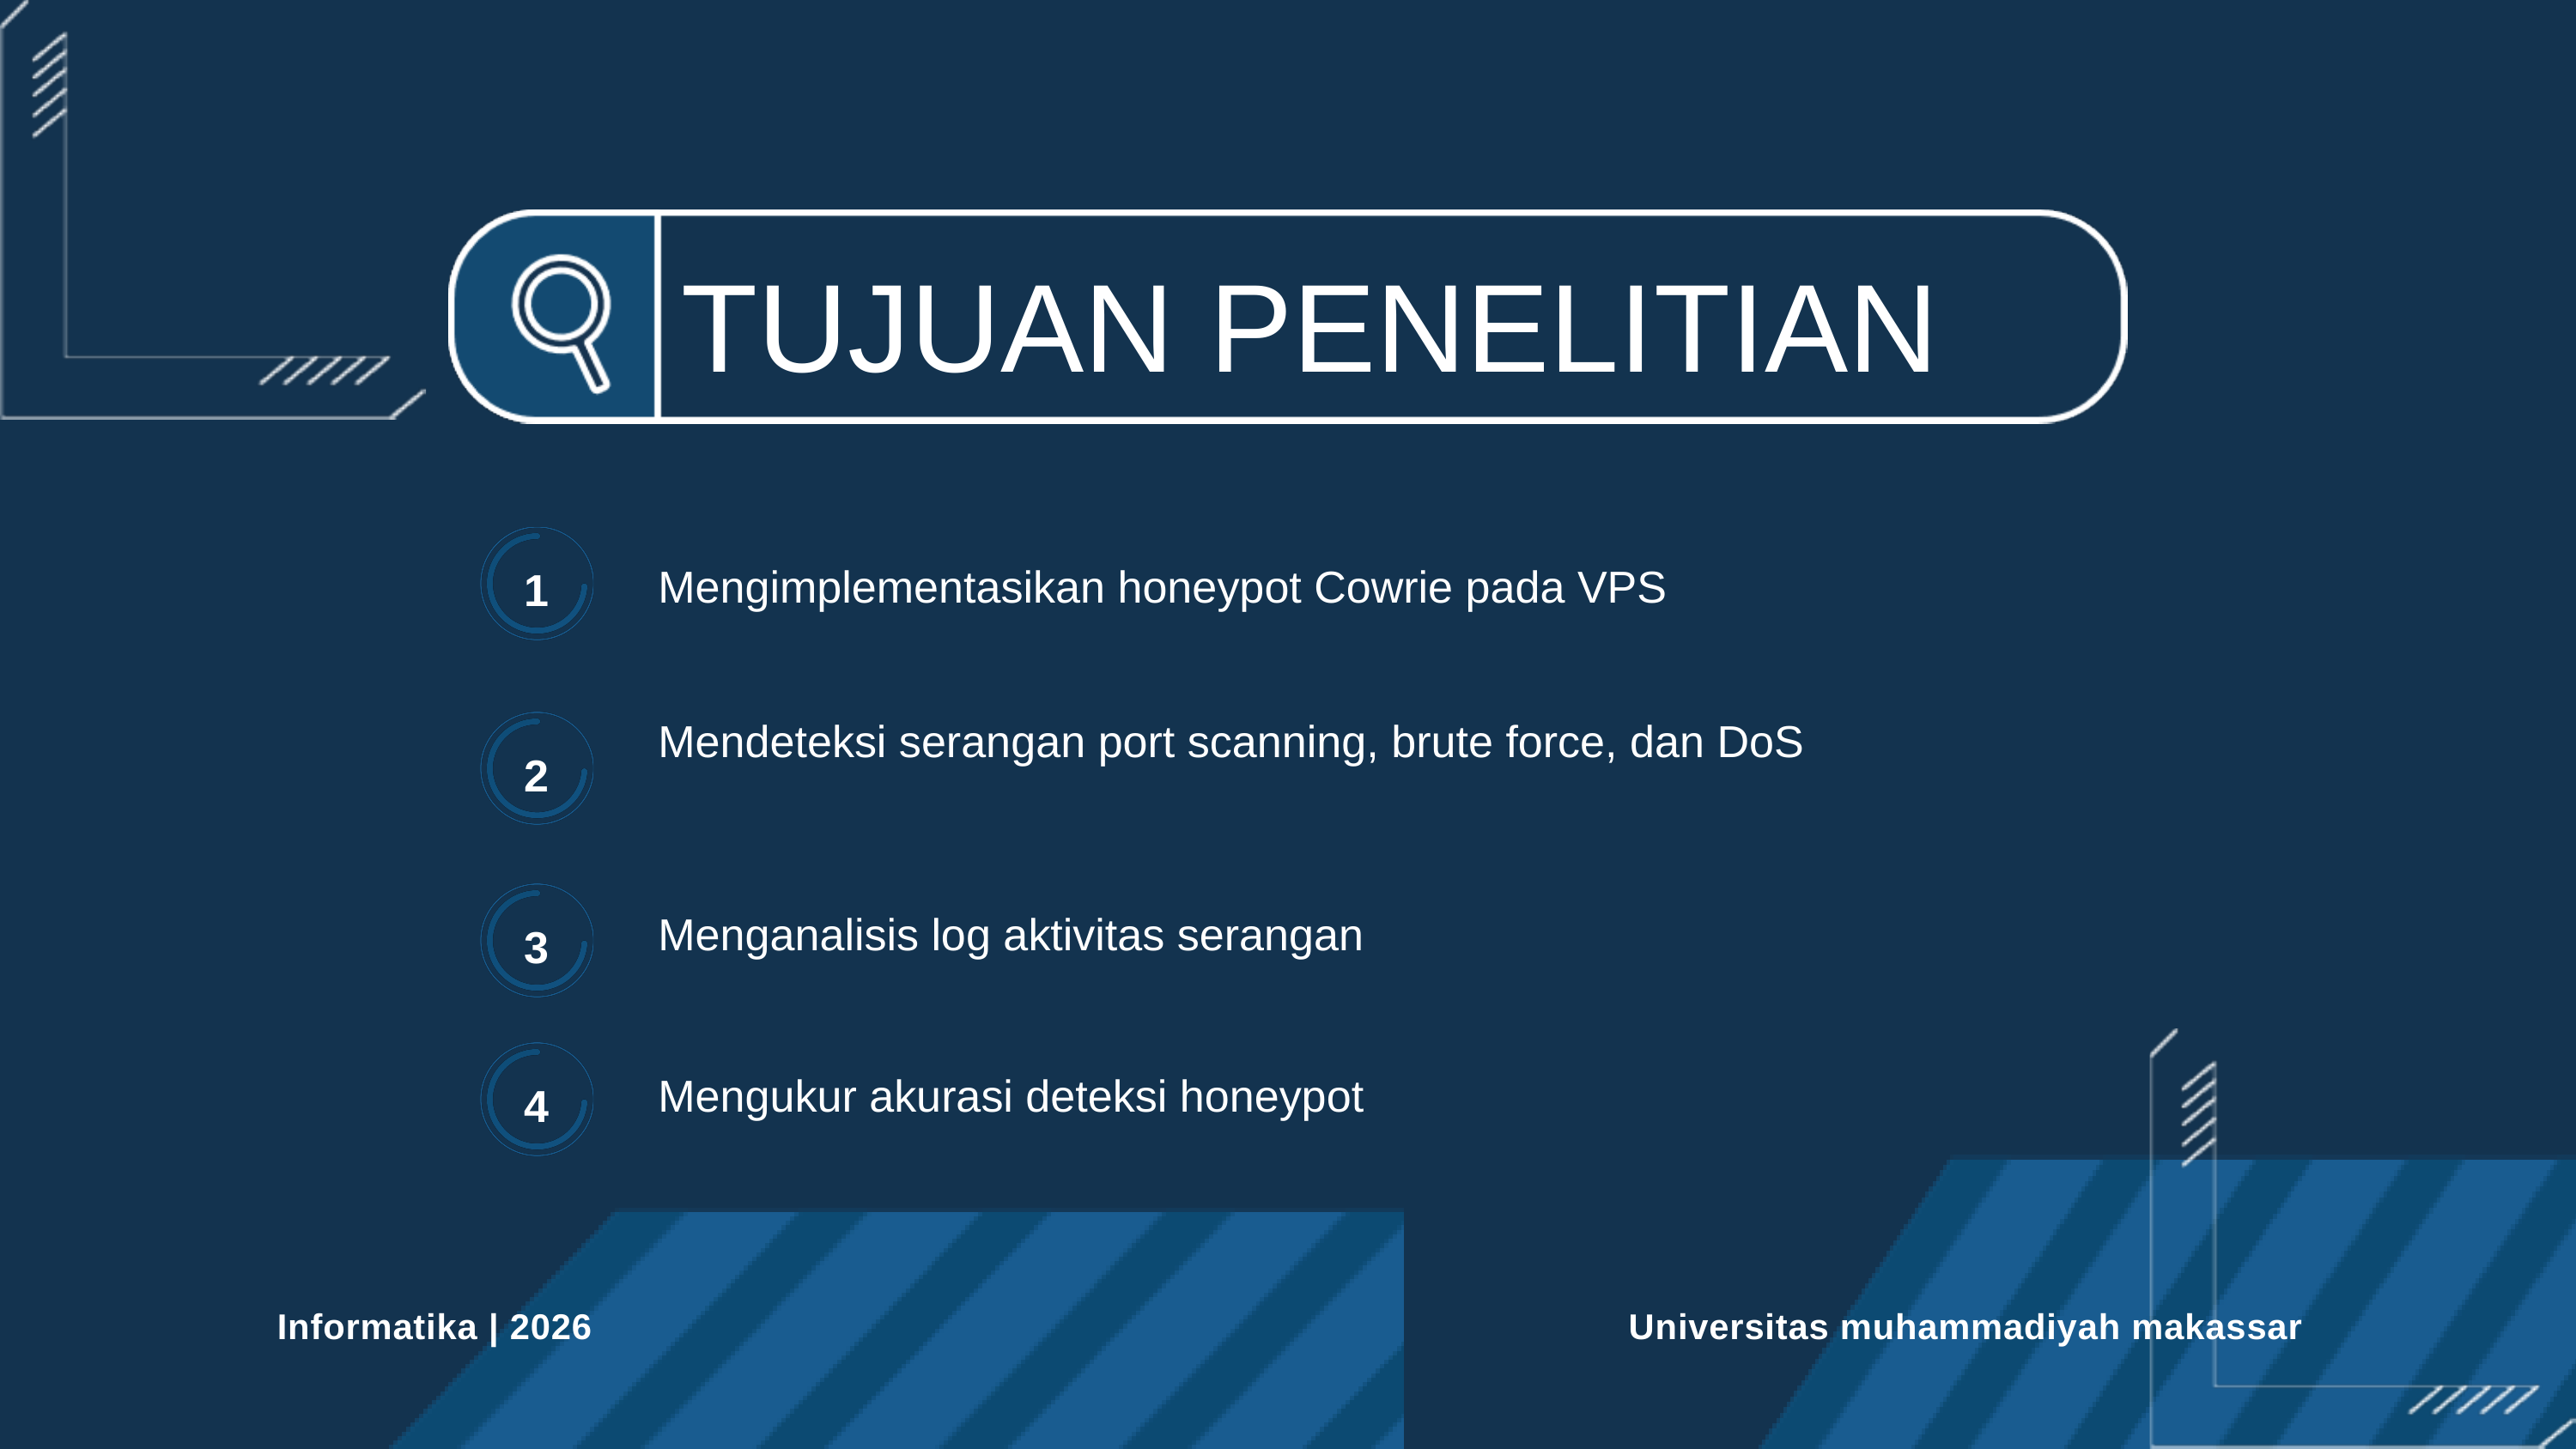

TUJUAN PENELITIAN

1
Mengimplementasikan honeypot Cowrie pada VPS
Mendeteksi serangan port scanning, brute force, dan DoS

2

3
Menganalisis log aktivitas serangan

4
Mengukur akurasi deteksi honeypot

Informatika | 2026
Universitas muhammadiyah makassar